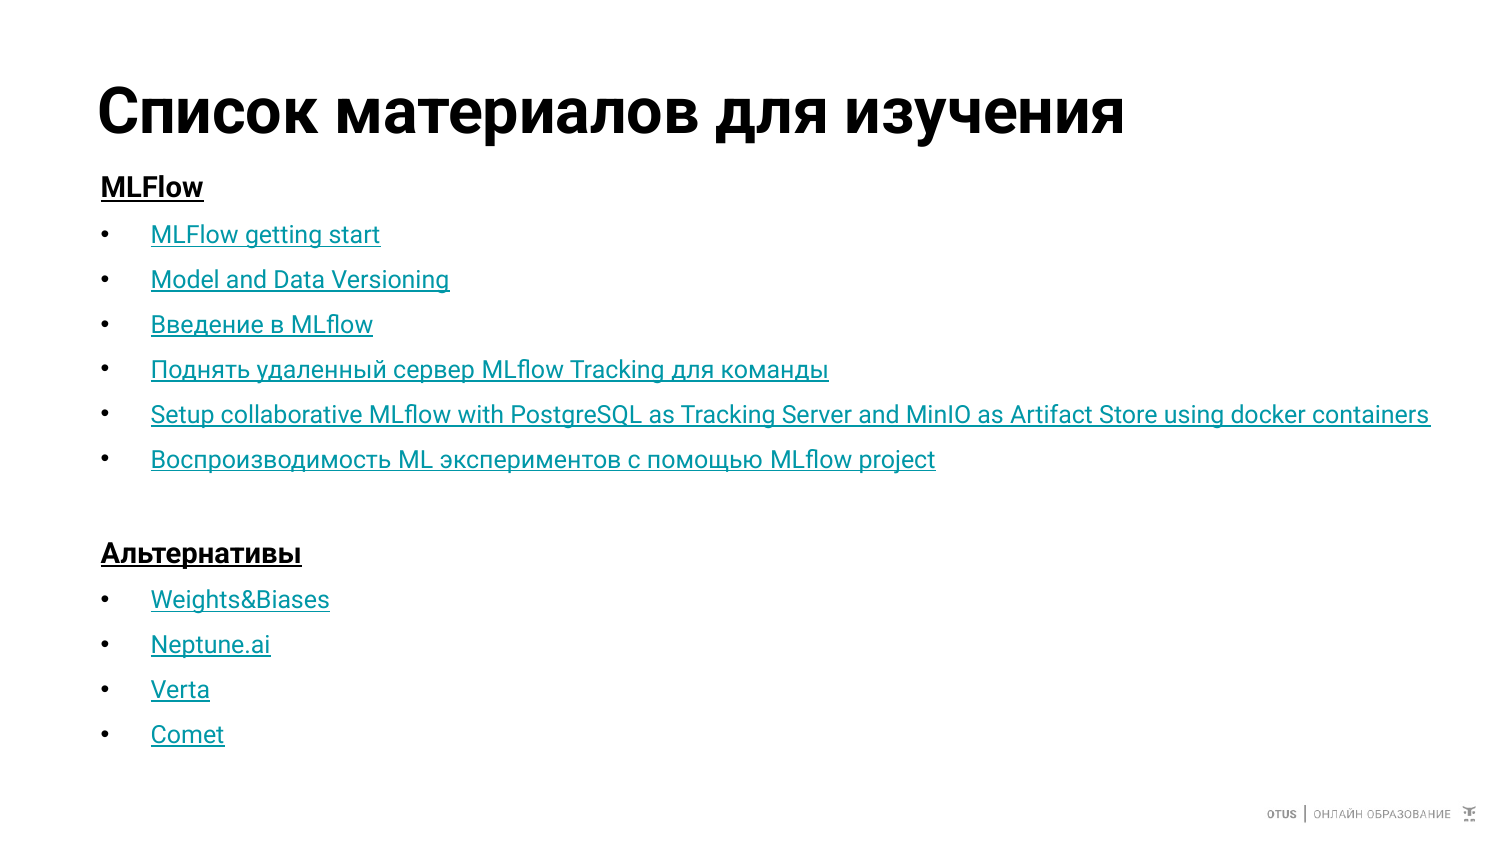

# Список материалов для изучения
MLFlow
MLFlow getting start
Model and Data Versioning
Введение в MLflow
Поднять удаленный сервер MLflow Tracking для команды
Setup collaborative MLflow with PostgreSQL as Tracking Server and MinIO as Artifact Store using docker containers
Воспроизводимость ML экспериментов с помощью MLflow project

Альтернативы
Weights&Biases
Neptune.ai
Verta
Comet